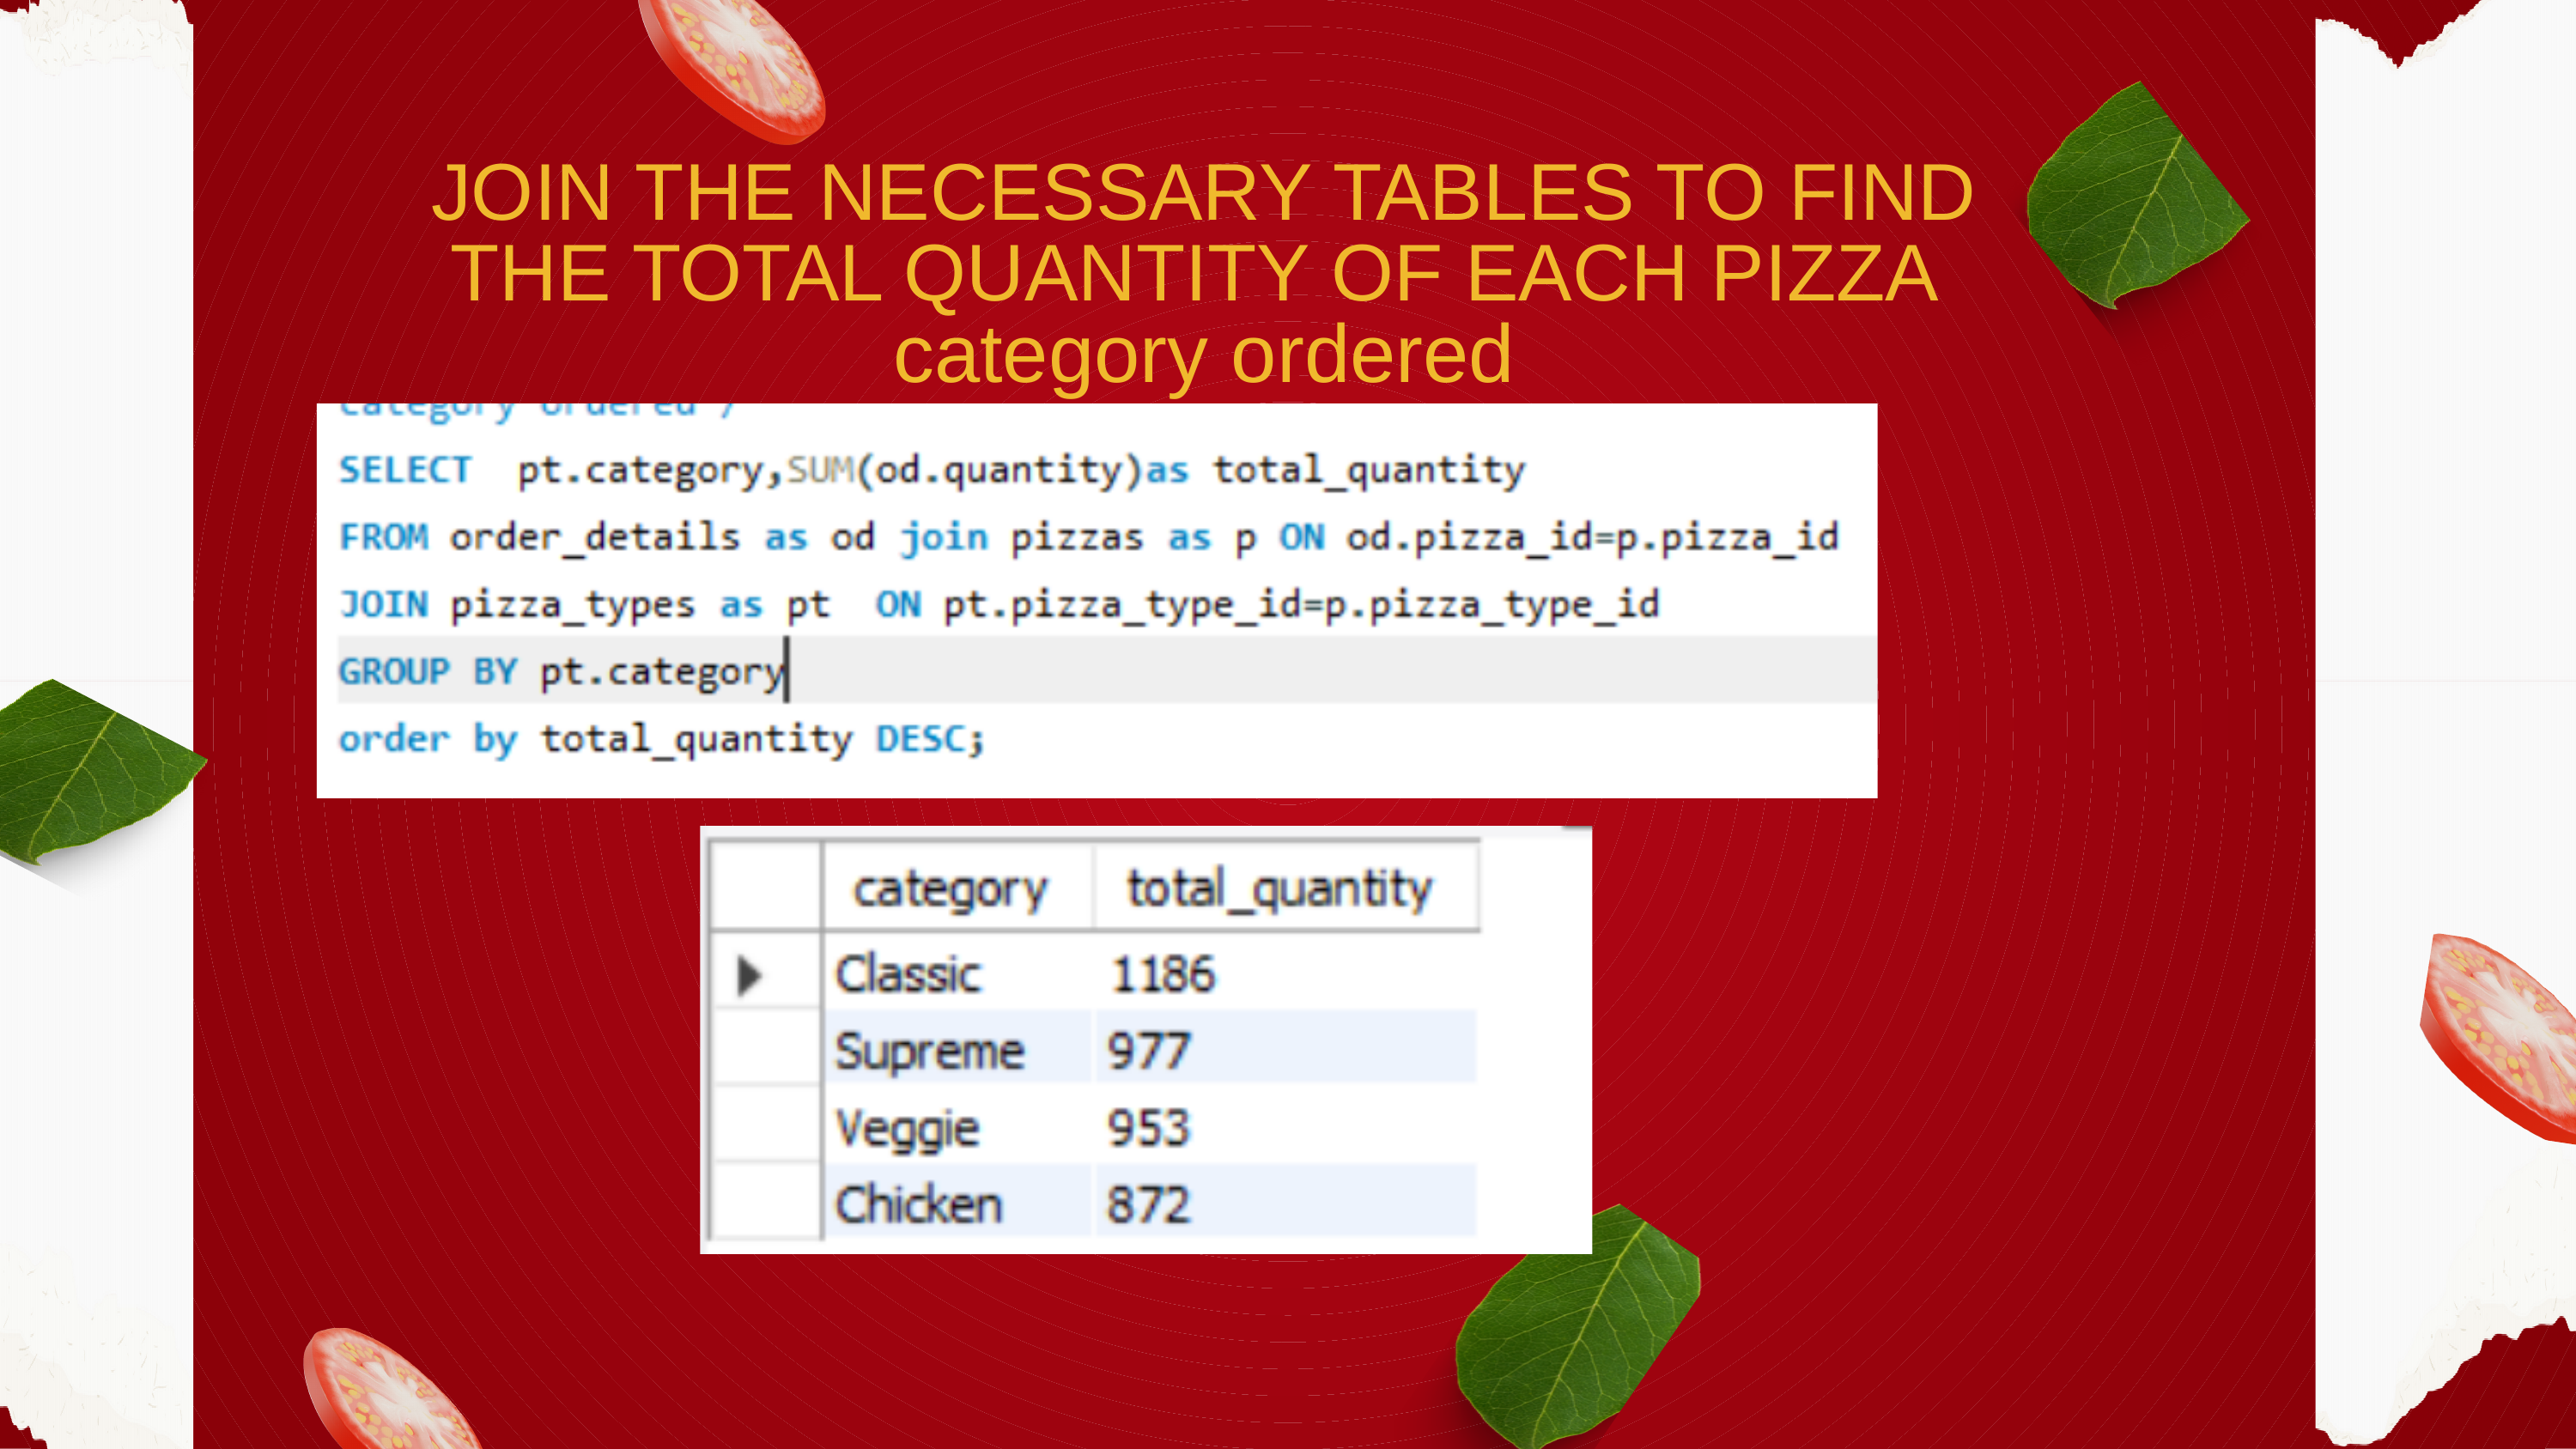

JOIN THE NECESSARY TABLES TO FIND THE TOTAL QUANTITY OF EACH PIZZA
category ordered